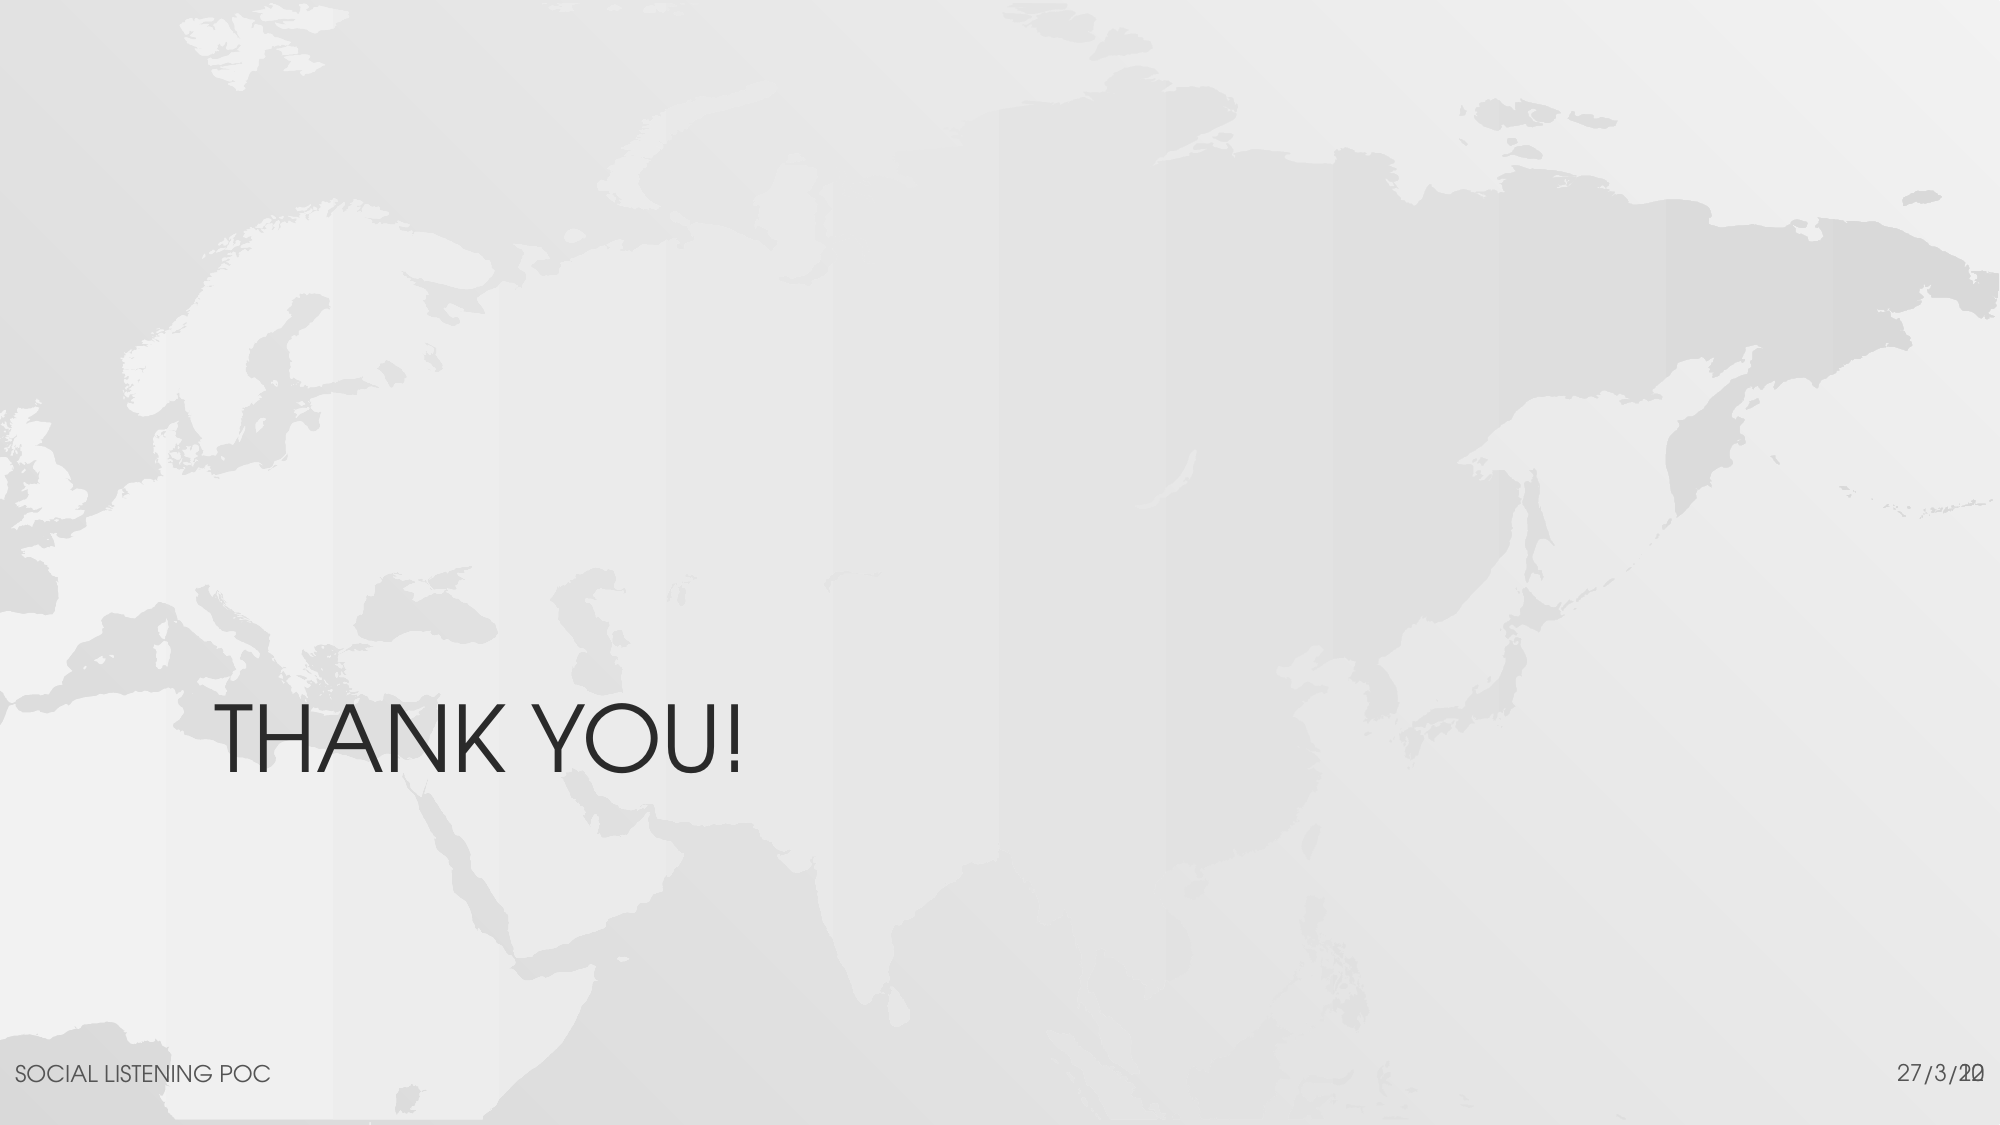

# Thank YOU!

27/3/20
12
Social Listening POC